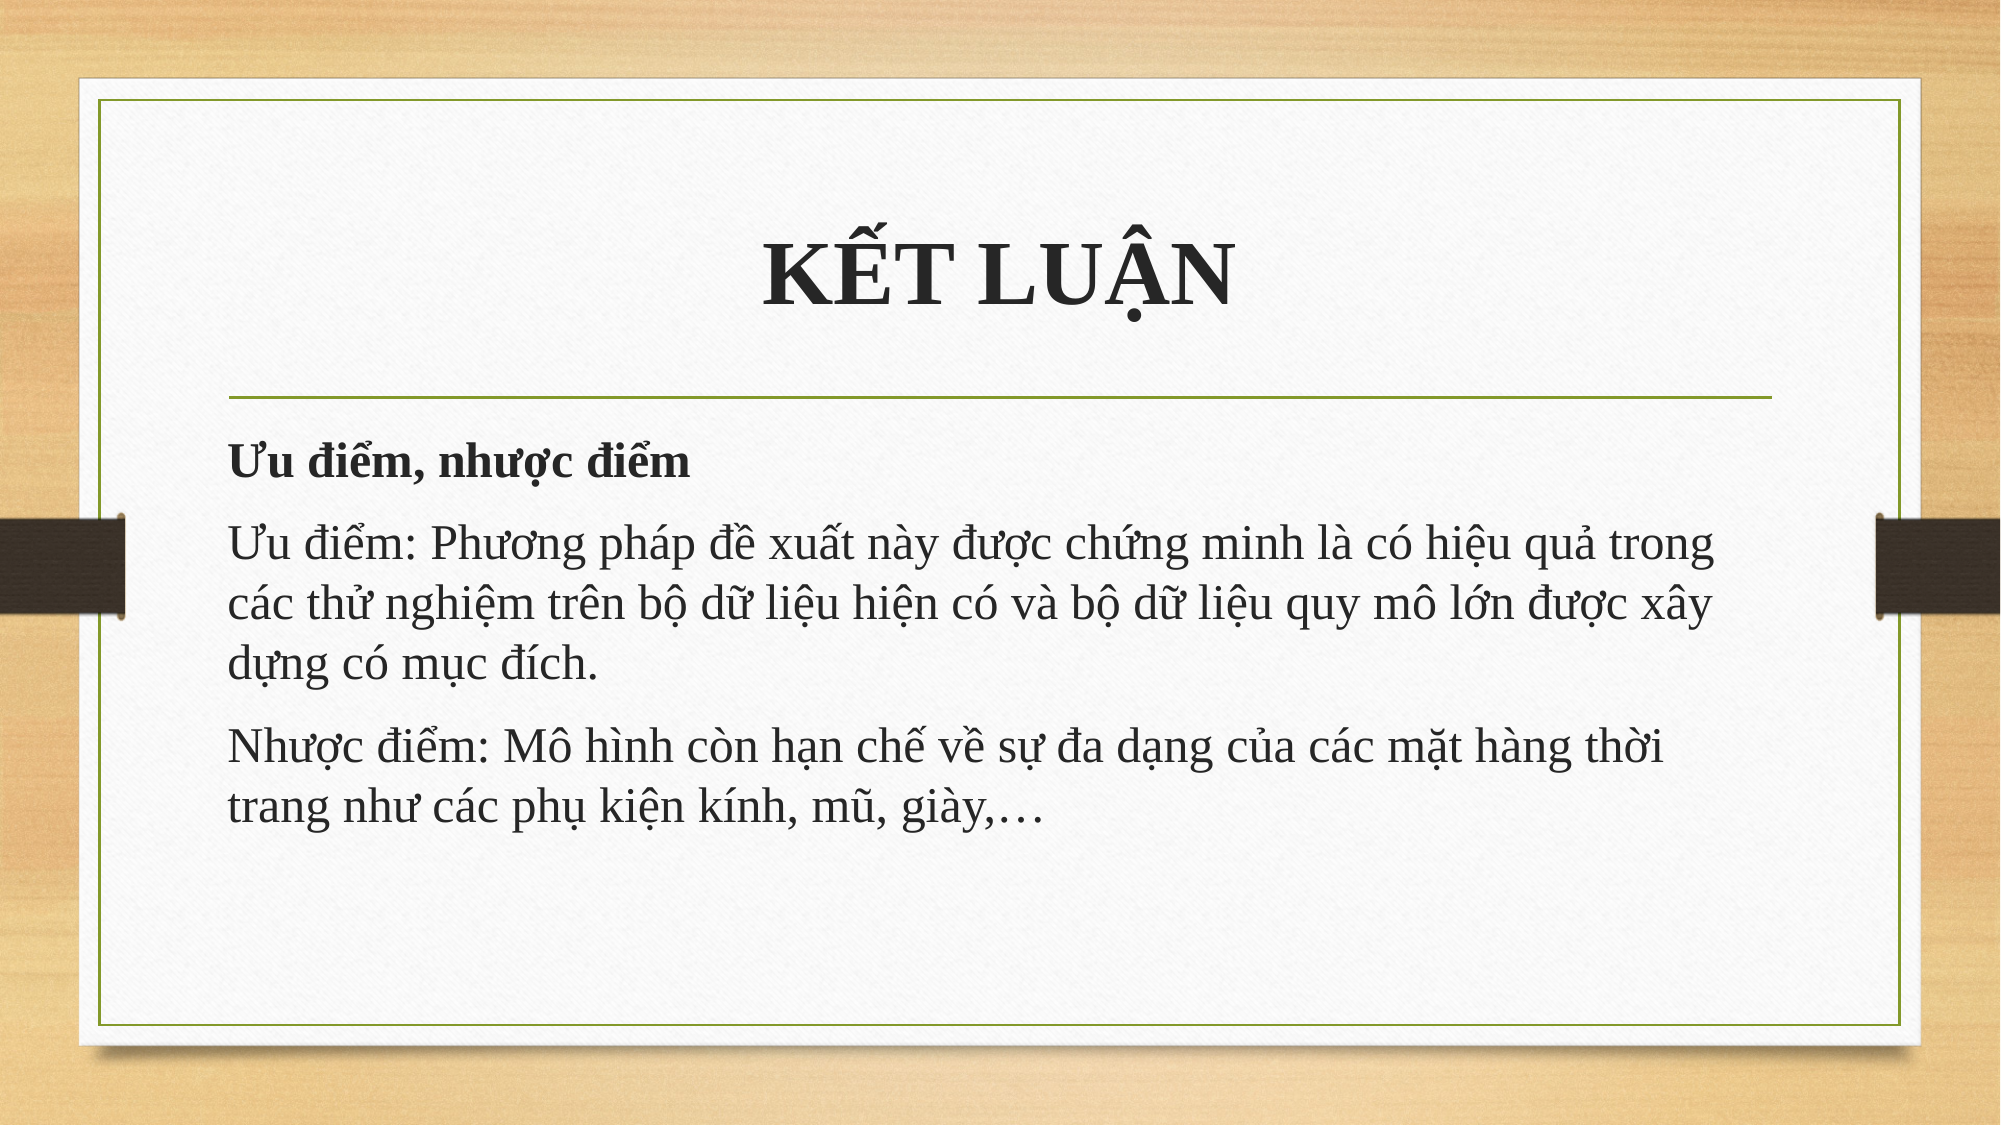

# KẾT LUẬN
Ưu điểm, nhược điểm
Ưu điểm: Phương pháp đề xuất này được chứng minh là có hiệu quả trong các thử nghiệm trên bộ dữ liệu hiện có và bộ dữ liệu quy mô lớn được xây dựng có mục đích.
Nhược điểm: Mô hình còn hạn chế về sự đa dạng của các mặt hàng thời trang như các phụ kiện kính, mũ, giày,…